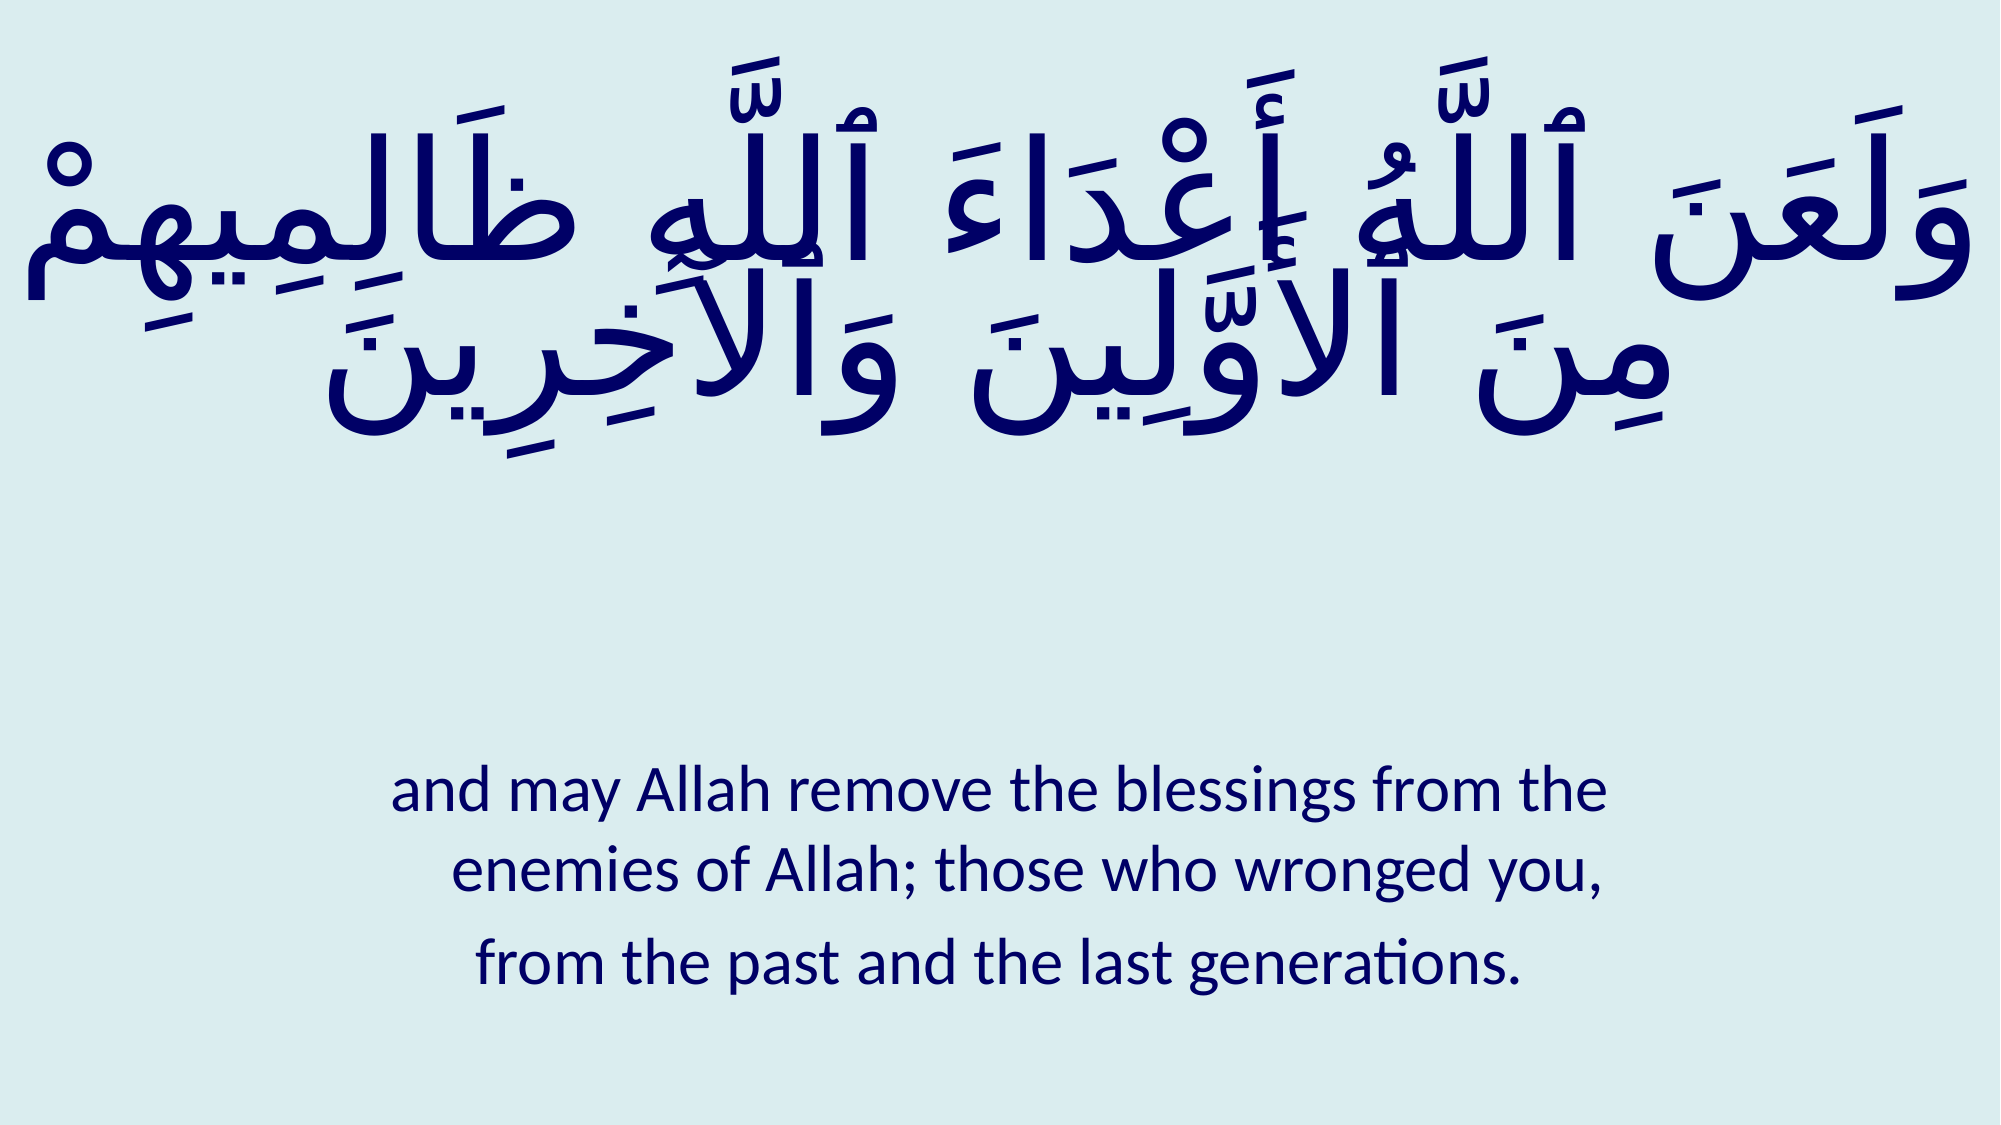

# وَلَعَنَ ٱللَّهُ أَعْدَاءَ ٱللَّهِ ظَالِمِيهِمْ مِنَ ٱلأَوَّلِينَ وَٱلآخِرِينَ
and may Allah remove the blessings from the enemies of Allah; those who wronged you,
from the past and the last generations.